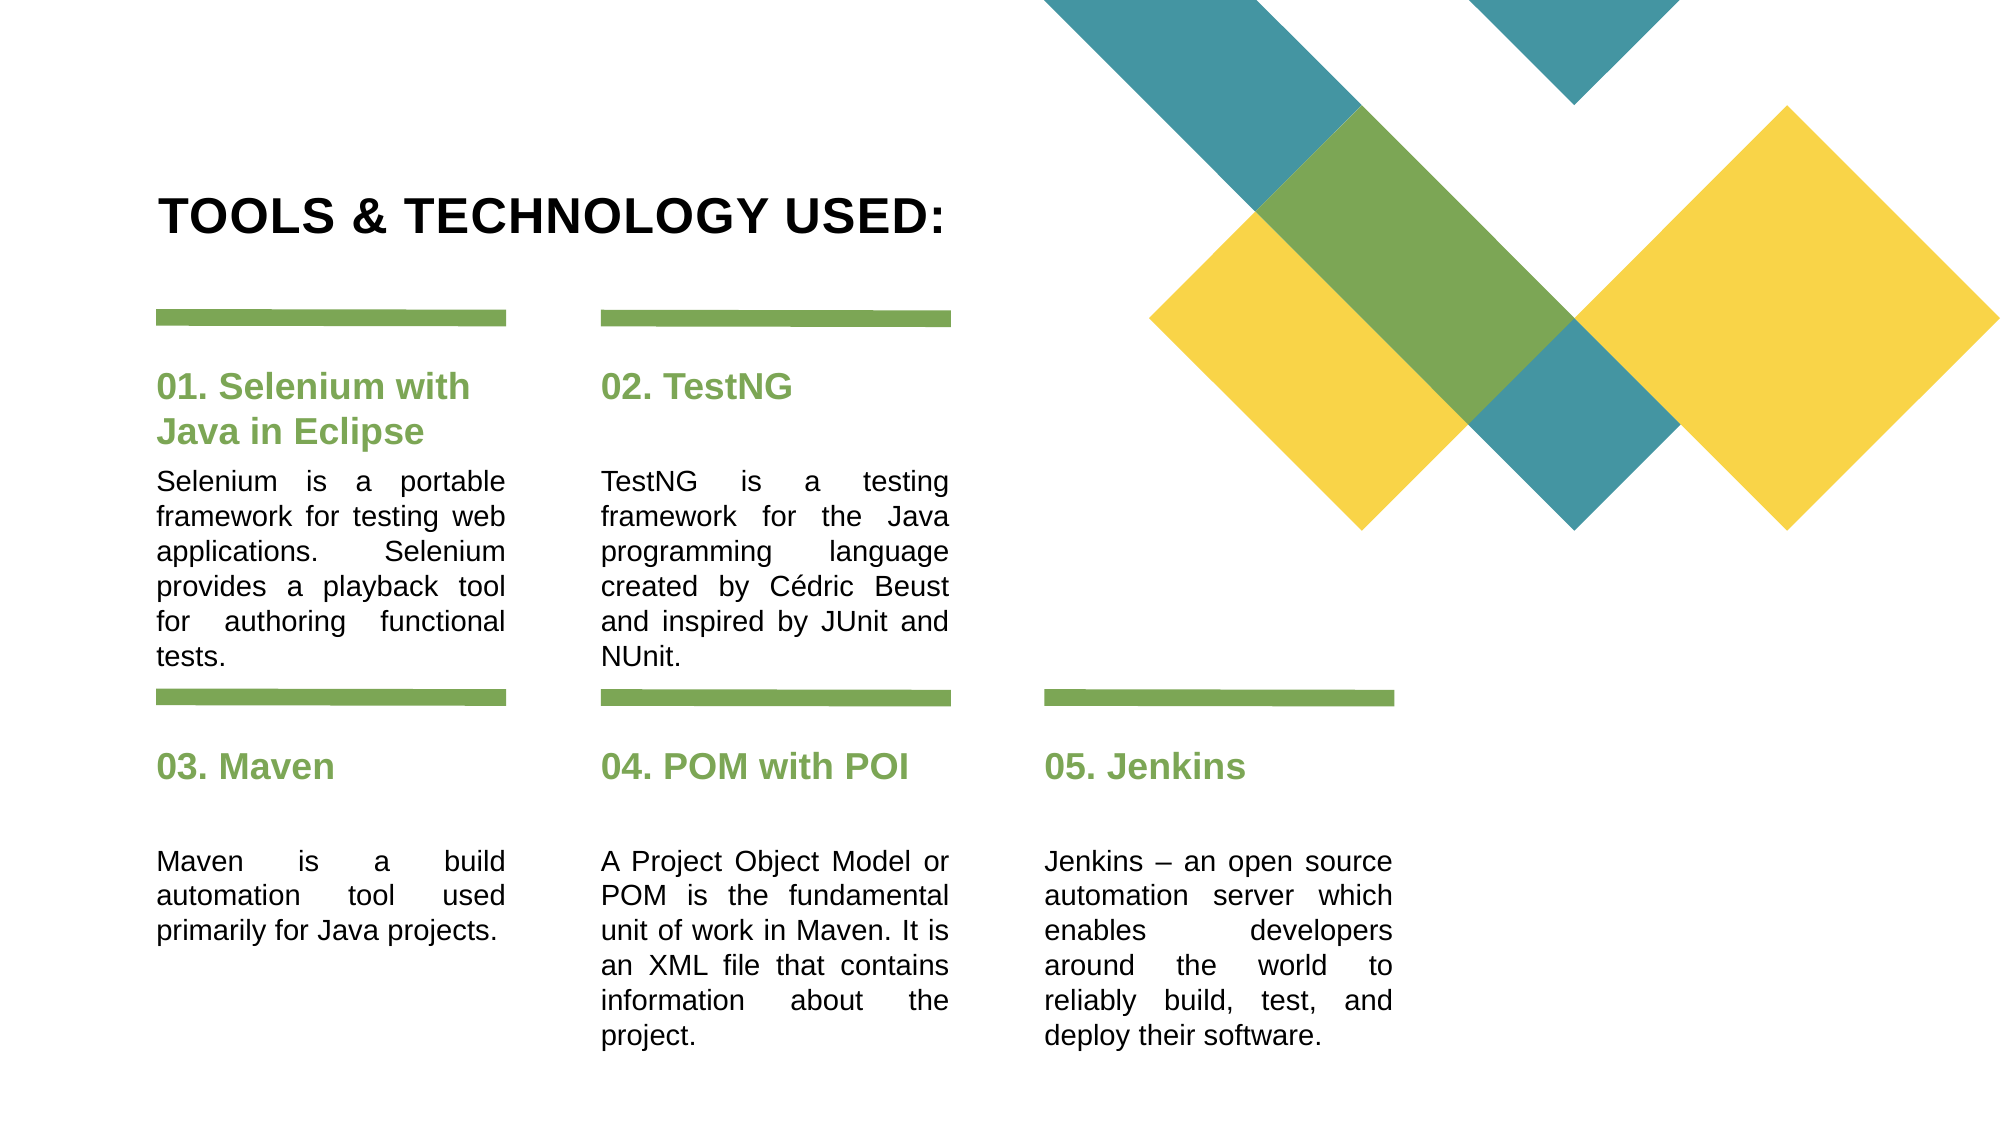

# TOOLS & TECHNOLOGY USED:
01. Selenium with Java in Eclipse
02. TestNG
Selenium is a portable framework for testing web applications. Selenium provides a playback tool for authoring functional tests.
TestNG is a testing framework for the Java programming language created by Cédric Beust and inspired by JUnit and NUnit.
03. Maven
04. POM with POI
05. Jenkins
Maven is a build automation tool used primarily for Java projects.
A Project Object Model or POM is the fundamental unit of work in Maven. It is an XML file that contains information about the project.
Jenkins – an open source automation server which enables developers around the world to reliably build, test, and deploy their software.